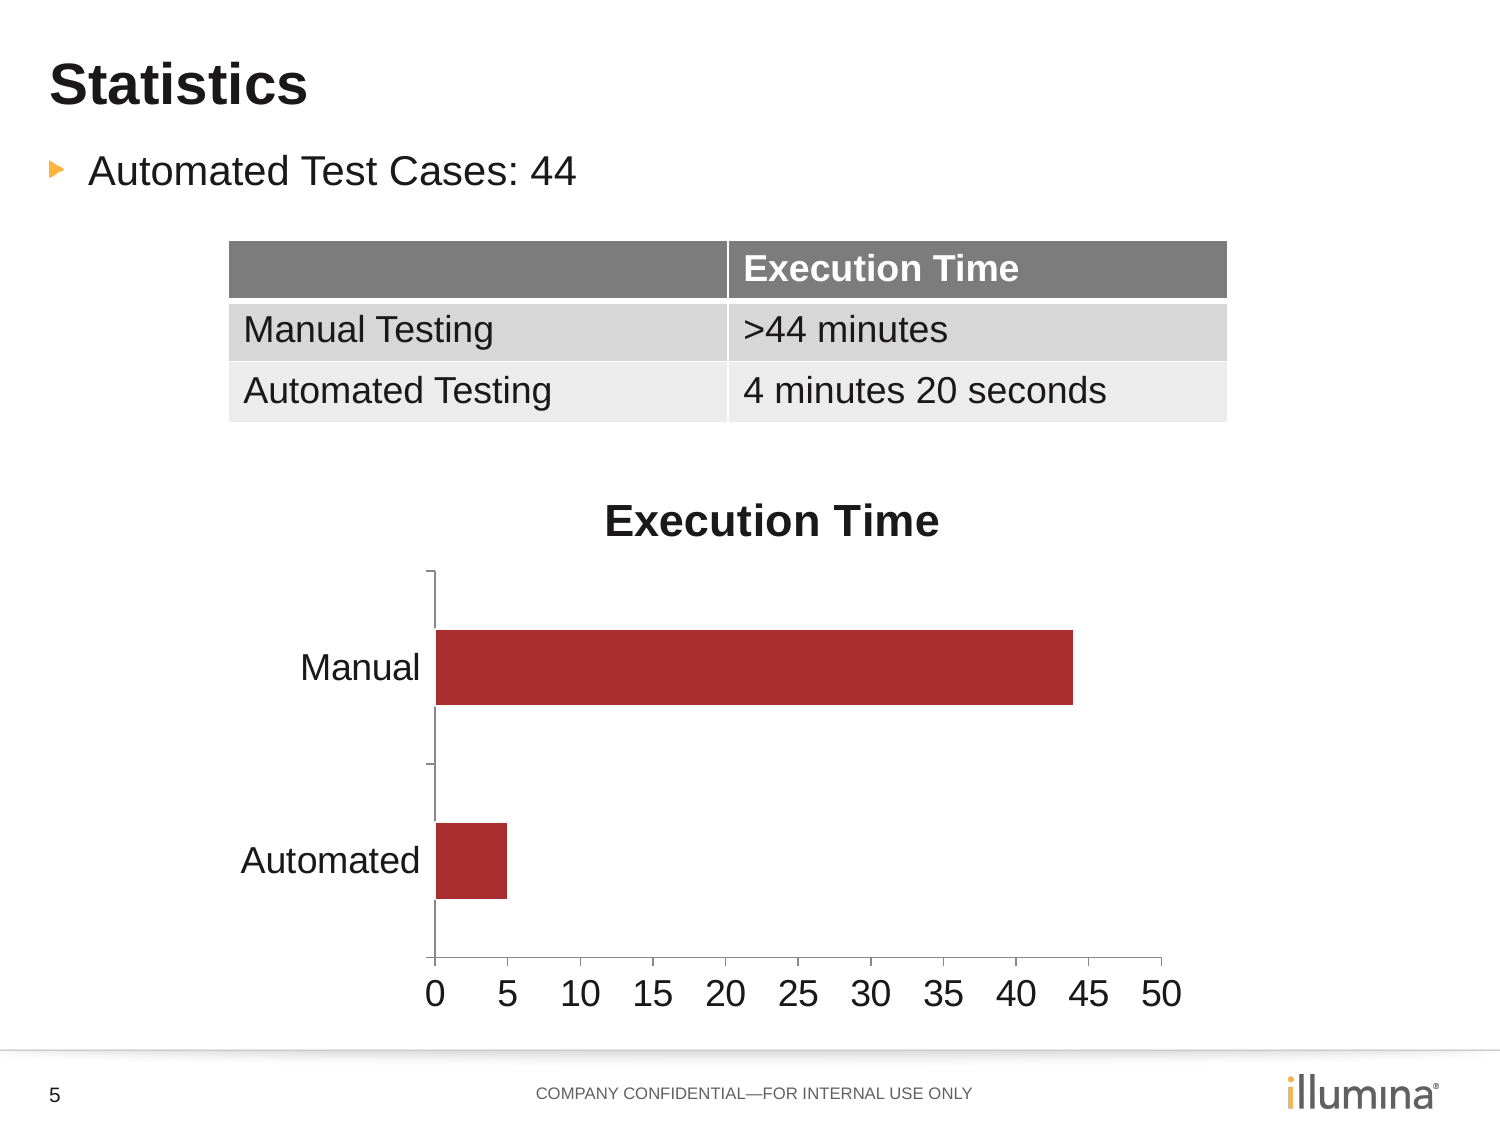

# Statistics
Automated Test Cases: 44

|  | Execution Time |
| --- | --- |
| Manual Testing | >44 minutes |
| Automated Testing | 4 minutes 20 seconds |

### Chart: Execution Time

| Category | Execution Time |
|---|---|
| Automated | 5.0 |
| Manual | 44.0 |